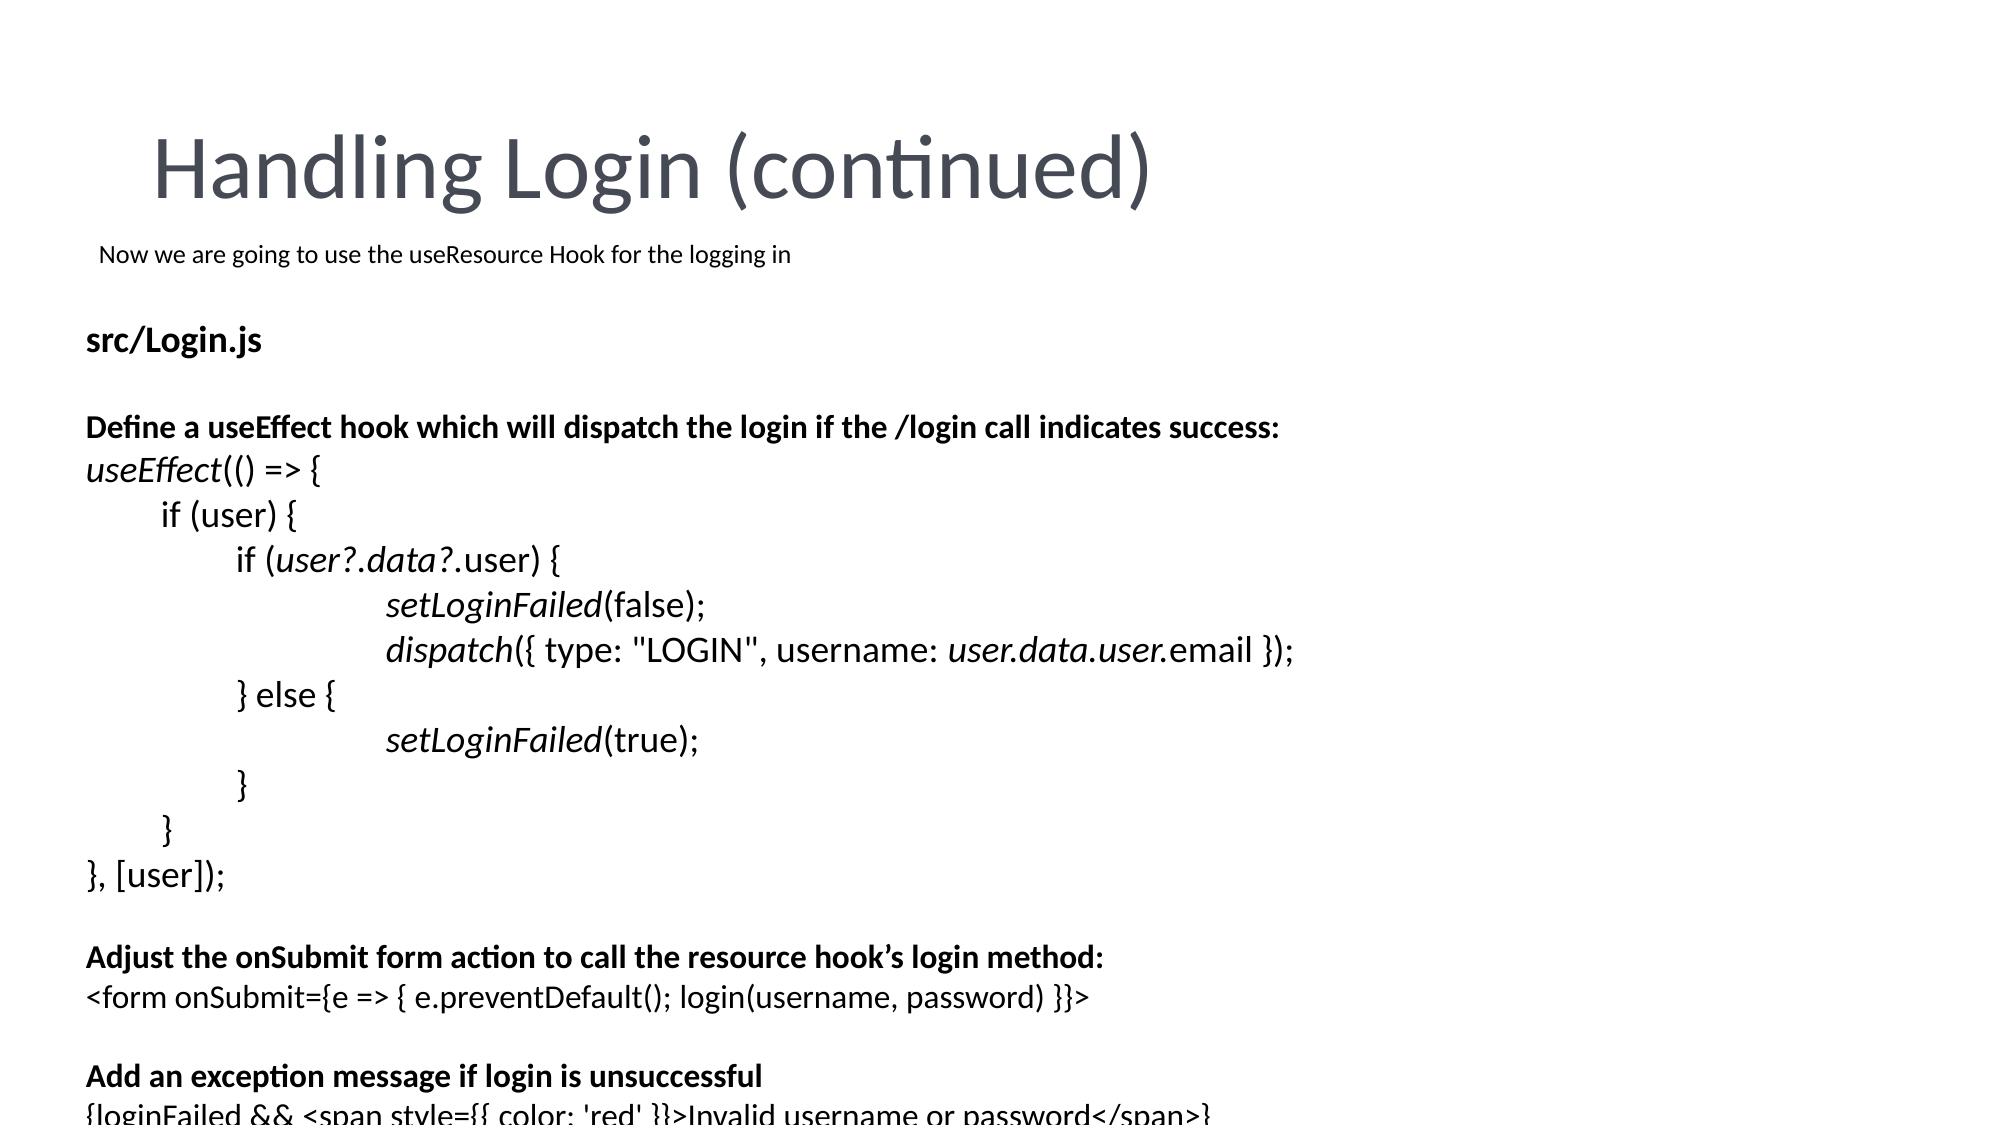

# Handling Login (continued)
Now we are going to use the useResource Hook for the logging in

src/Login.js

Define a useEffect hook which will dispatch the login if the /login call indicates success:
useEffect(() => {
if (user) {
if (user?.data?.user) {
	setLoginFailed(false);
	dispatch({ type: "LOGIN", username: user.data.user.email });
} else {
	setLoginFailed(true);
}
}
}, [user]);

Adjust the onSubmit form action to call the resource hook’s login method:
<form onSubmit={e => { e.preventDefault(); login(username, password) }}>

Add an exception message if login is unsuccessful
{loginFailed && <span style={{ color: 'red' }}>Invalid username or password</span>}